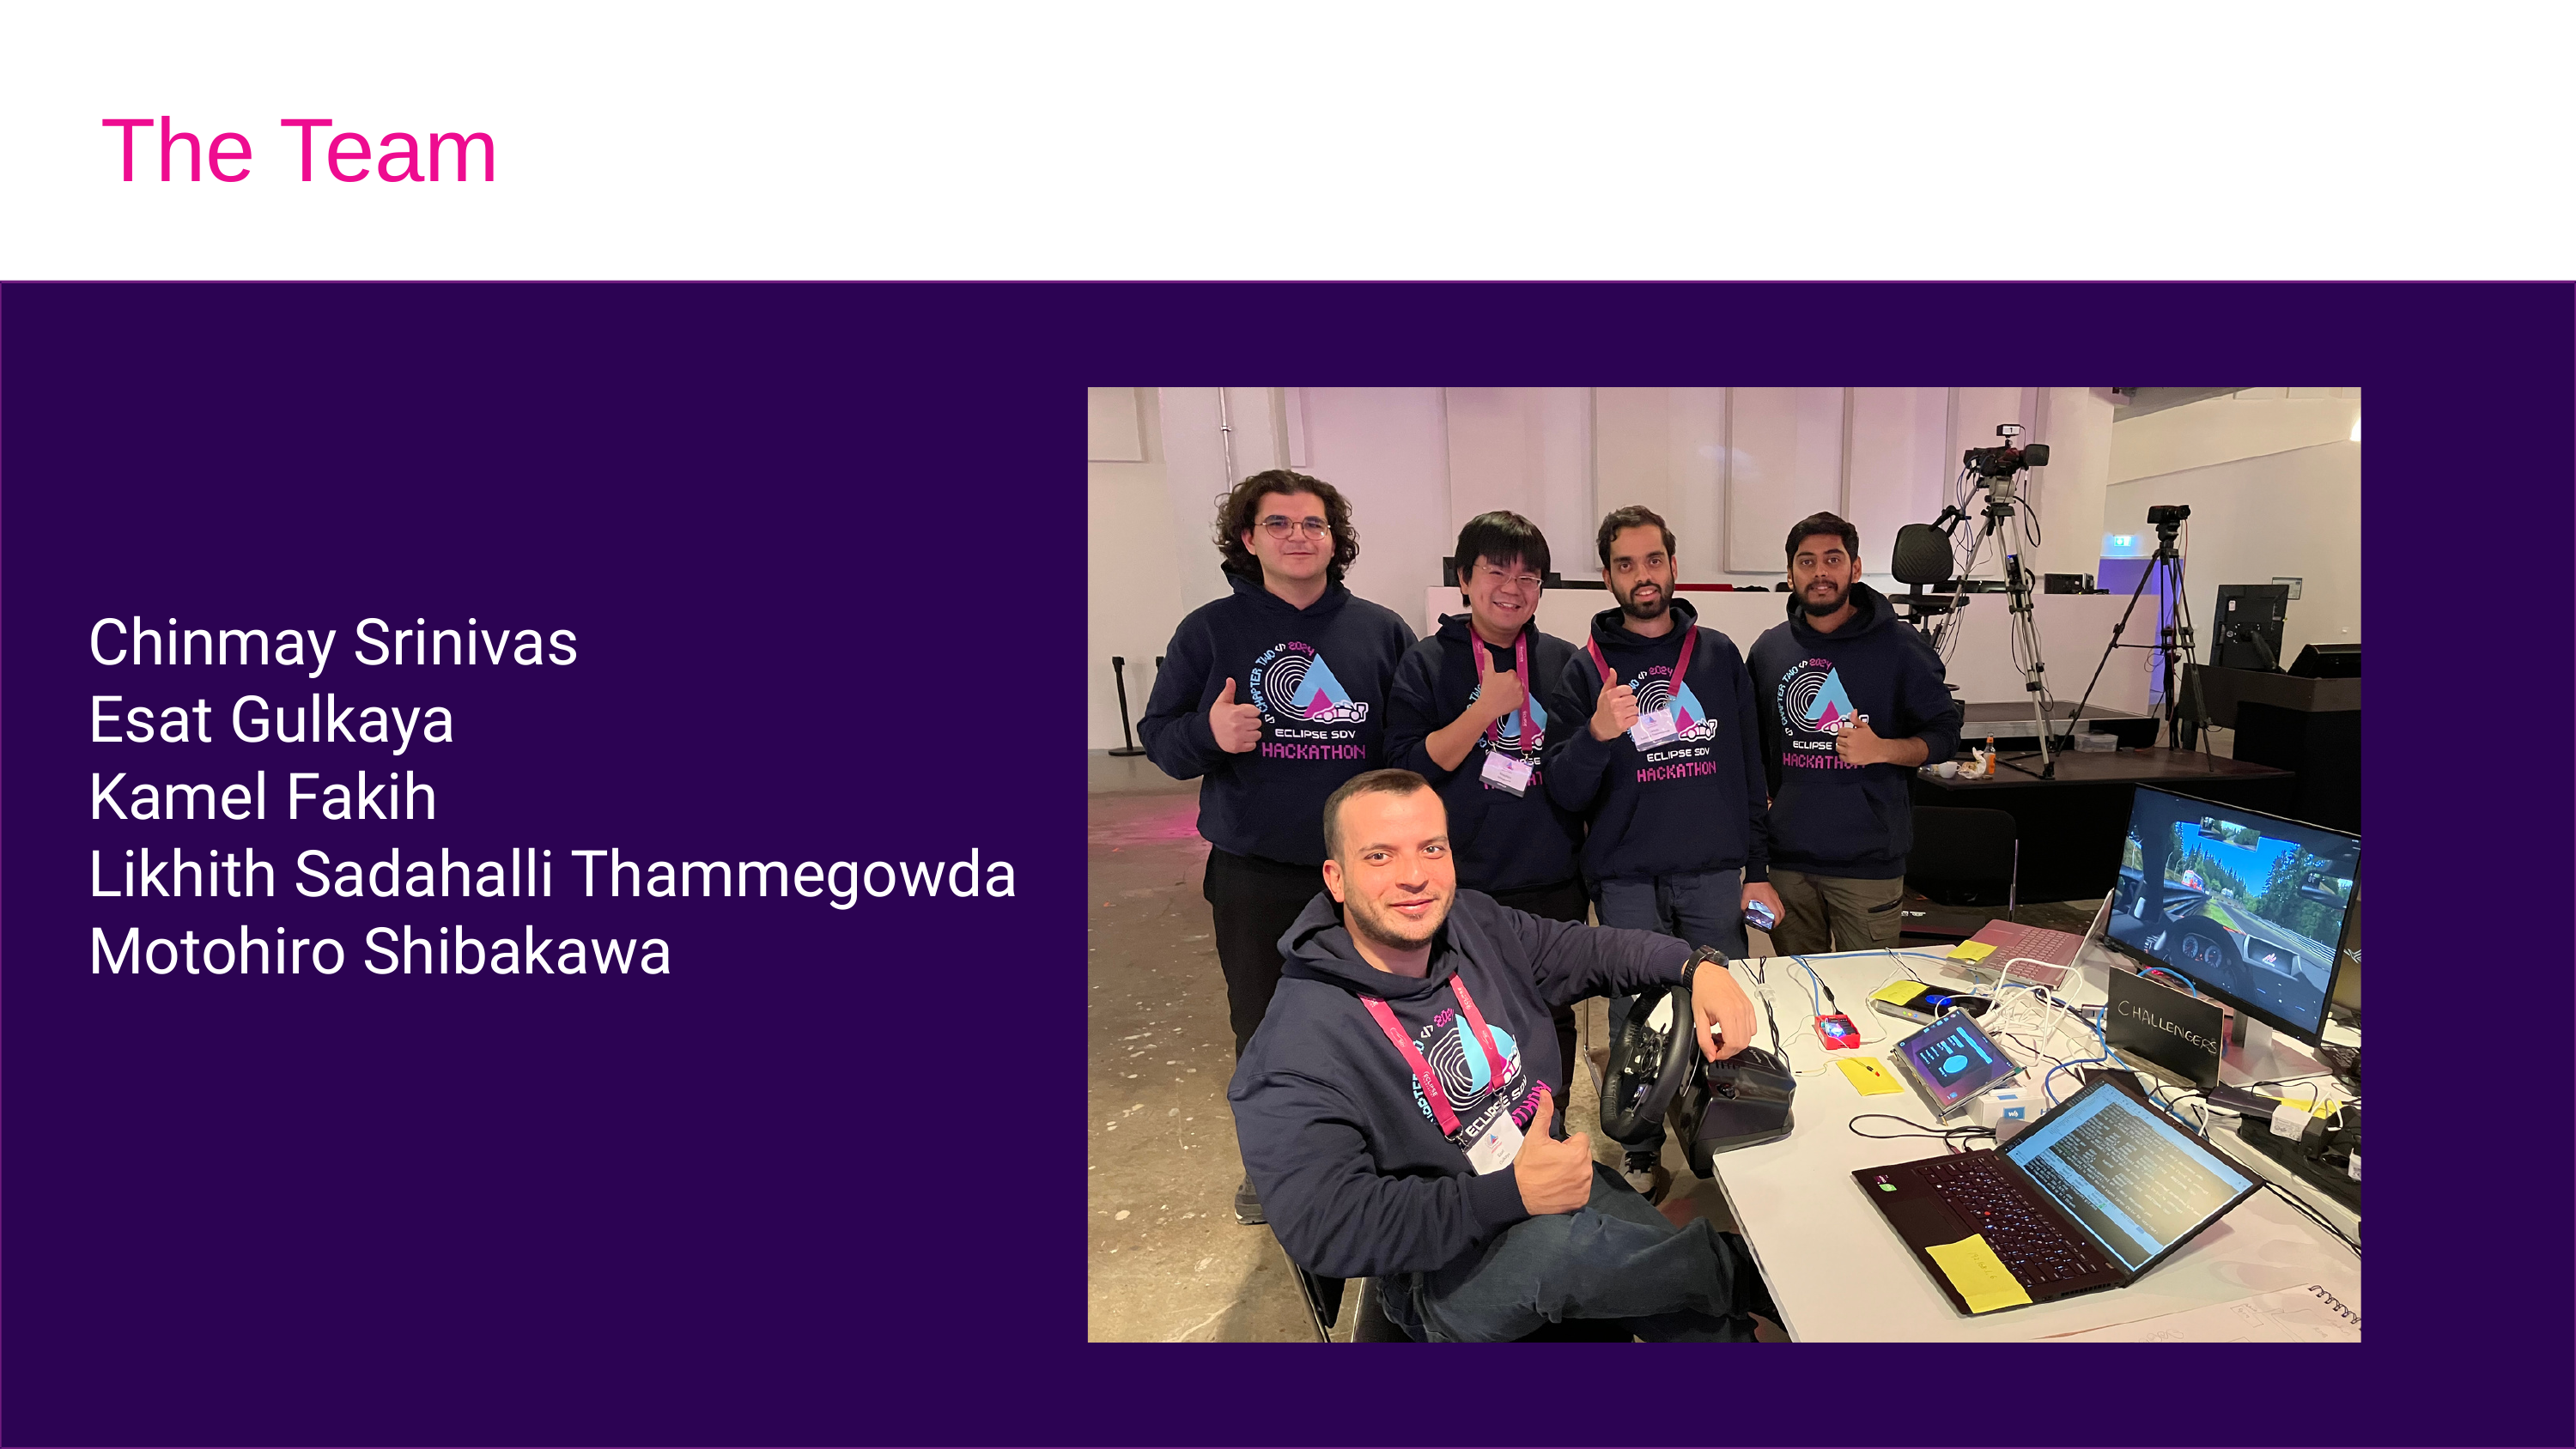

The Team

Chinmay Srinivas
Esat Gulkaya
Kamel Fakih
Likhith Sadahalli Thammegowda
Motohiro Shibakawa